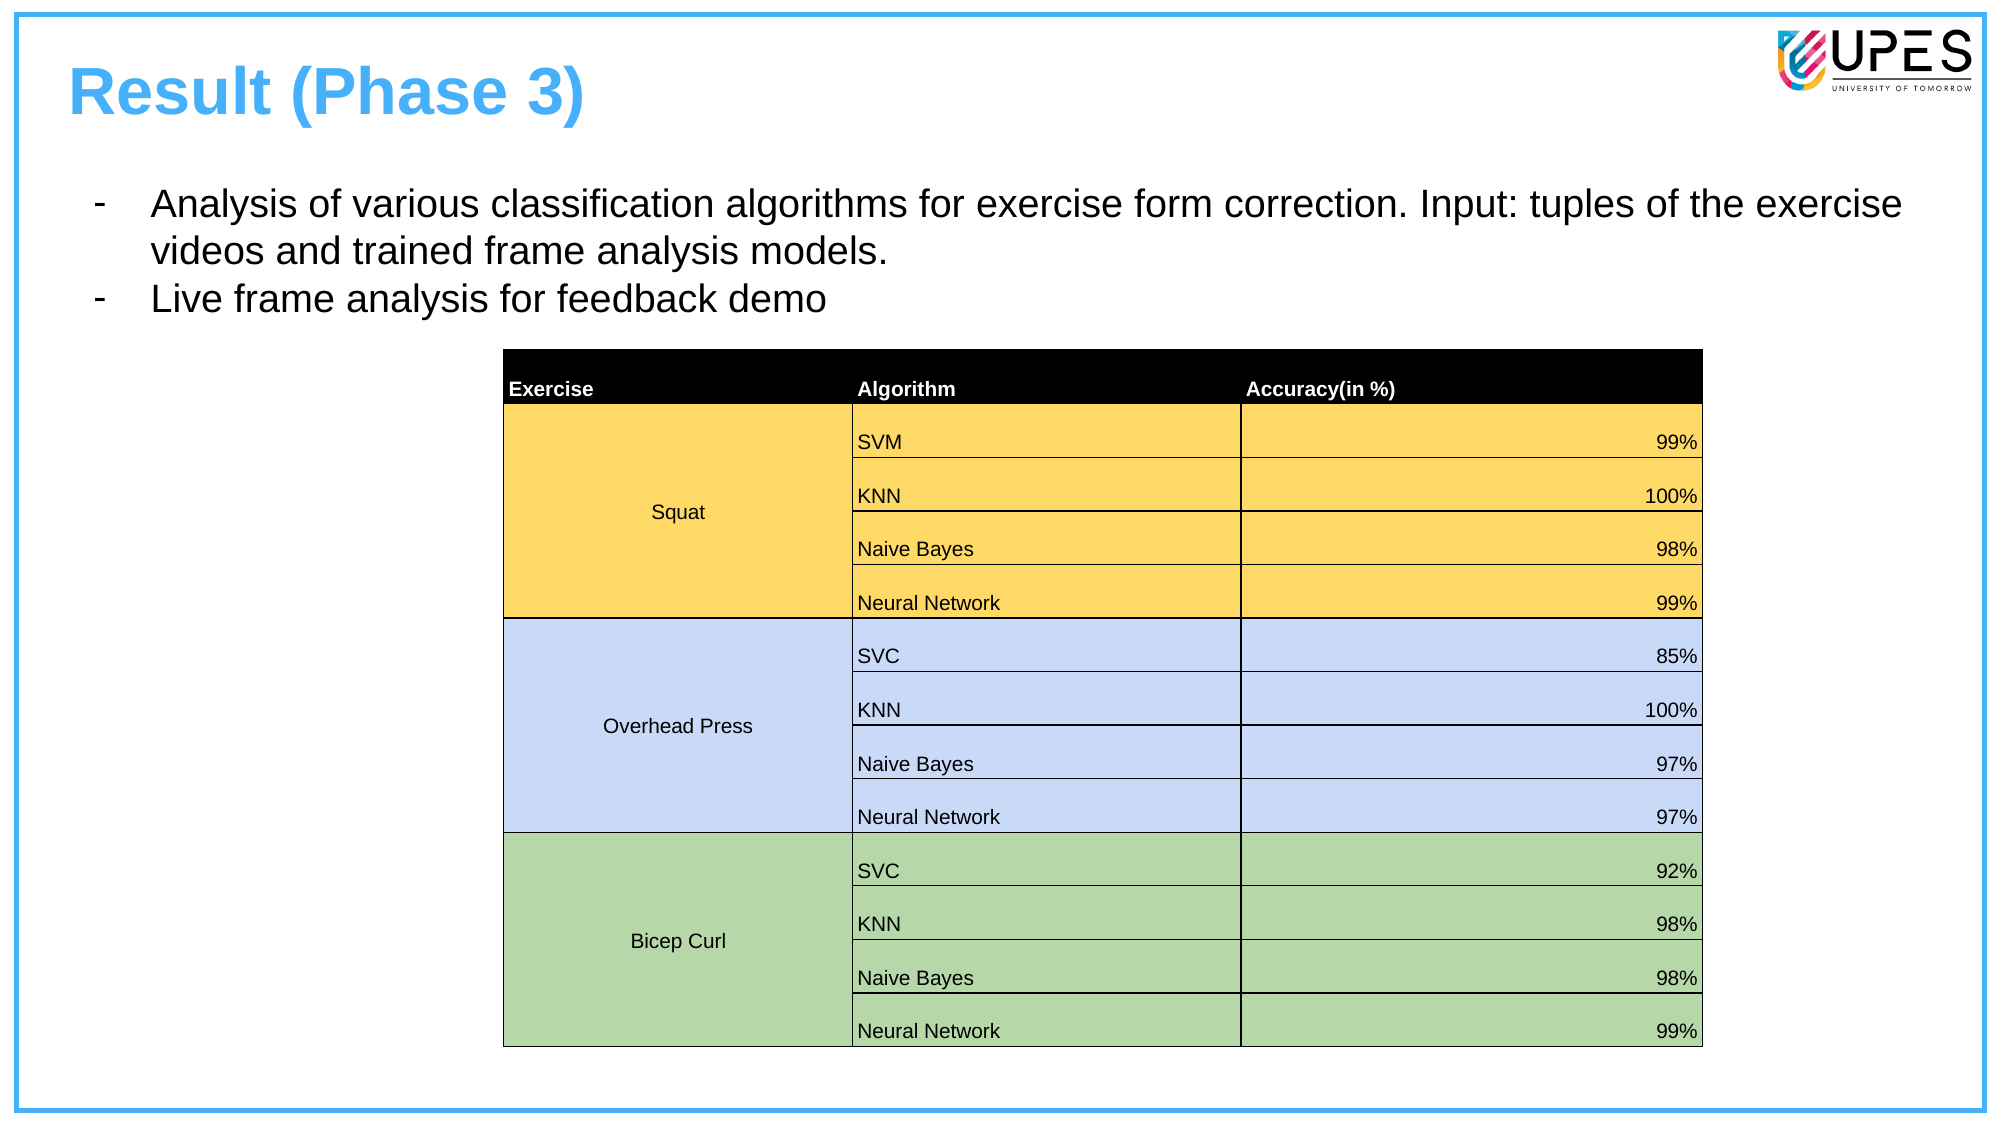

Result (Phase 3)
Analysis of various classification algorithms for exercise form correction. Input: tuples of the exercise videos and trained frame analysis models.
Live frame analysis for feedback demo

| Exercise | Algorithm | Accuracy(in %) |
| --- | --- | --- |
| Squat | SVM | 99% |
|  | KNN | 100% |
|  | Naive Bayes | 98% |
|  | Neural Network | 99% |
| Overhead Press | SVC | 85% |
|  | KNN | 100% |
|  | Naive Bayes | 97% |
|  | Neural Network | 97% |
| Bicep Curl | SVC | 92% |
|  | KNN | 98% |
|  | Naive Bayes | 98% |
|  | Neural Network | 99% |